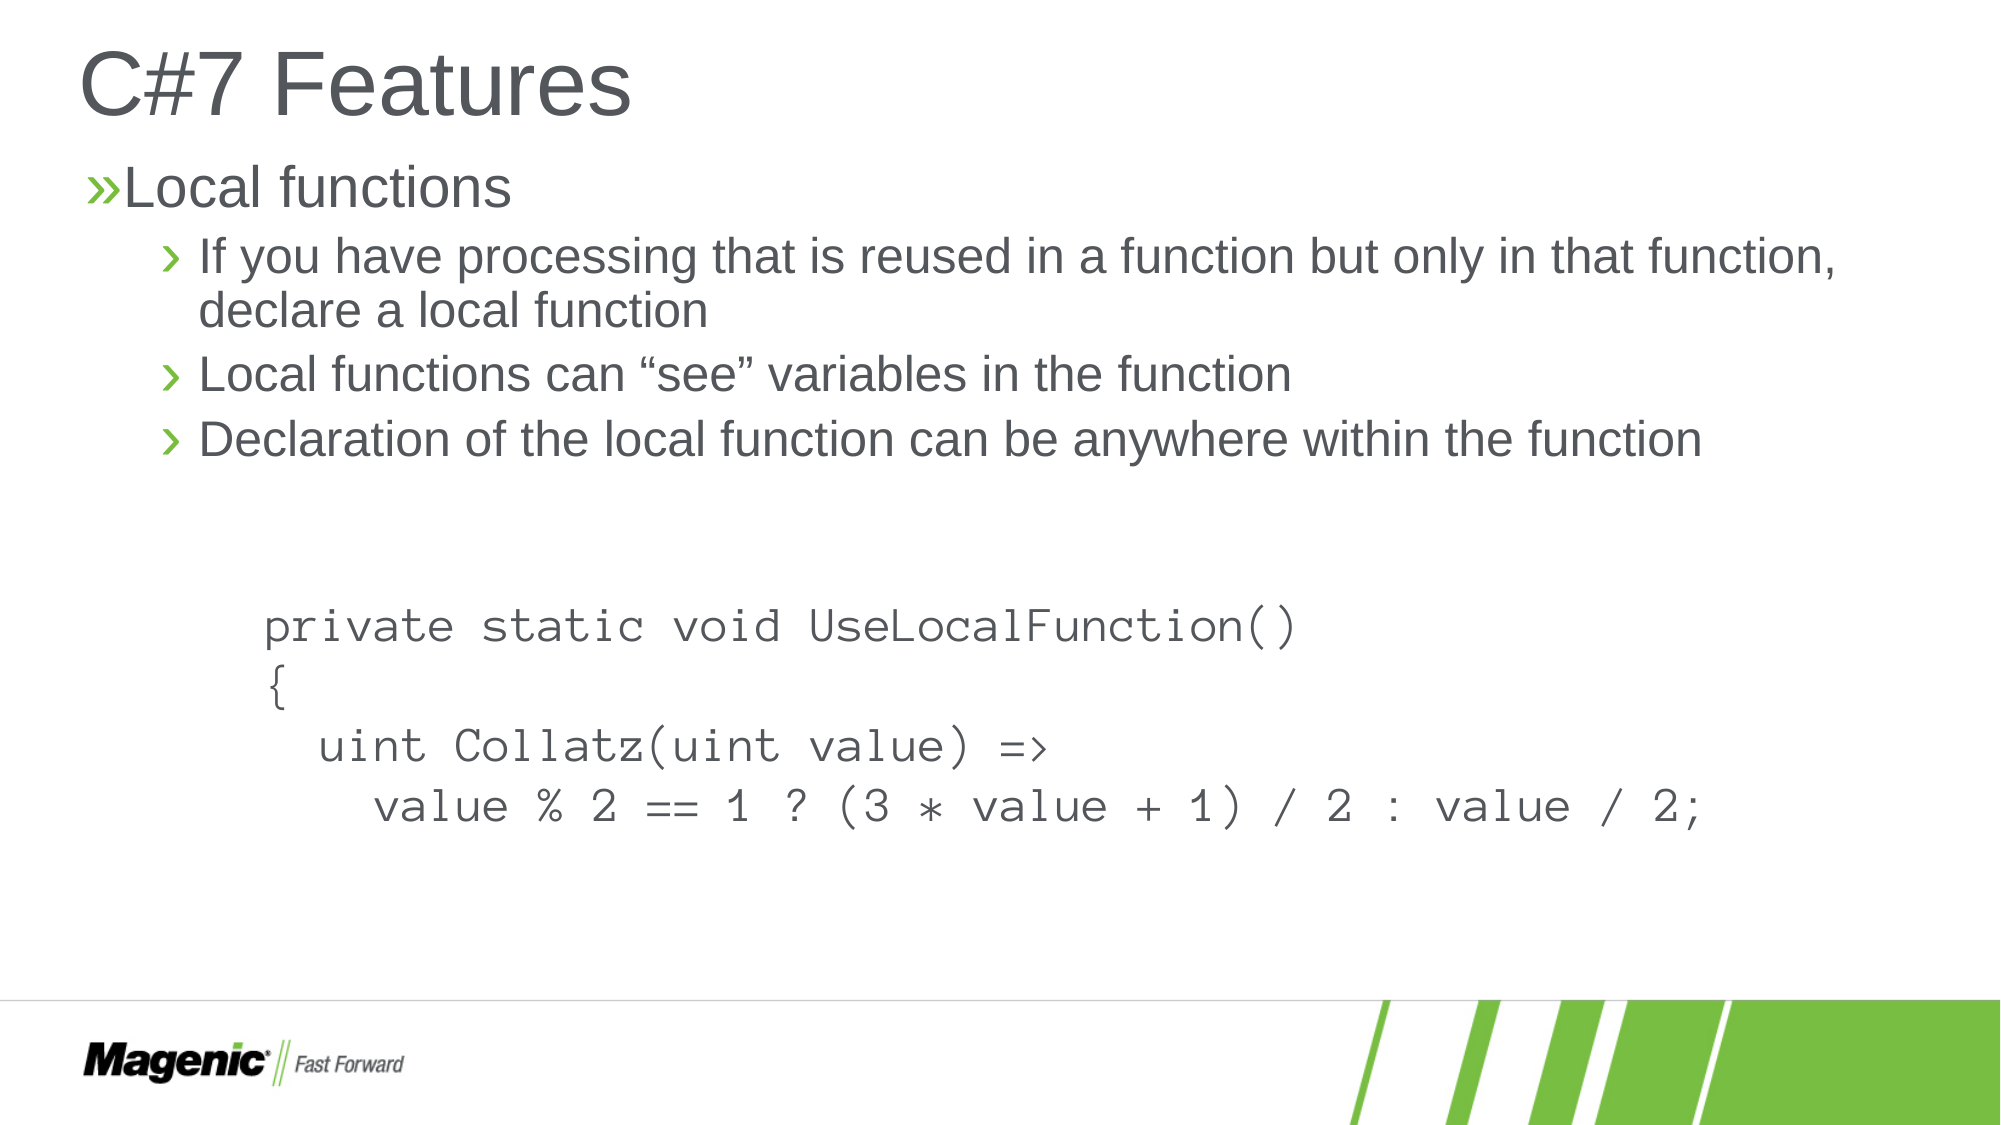

# C#7 Features
Local functions
If you have processing that is reused in a function but only in that function, declare a local function
Local functions can “see” variables in the function
Declaration of the local function can be anywhere within the function

private static void UseLocalFunction()
{
  uint Collatz(uint value) =>
    value % 2 == 1 ? (3 * value + 1) / 2 : value / 2;